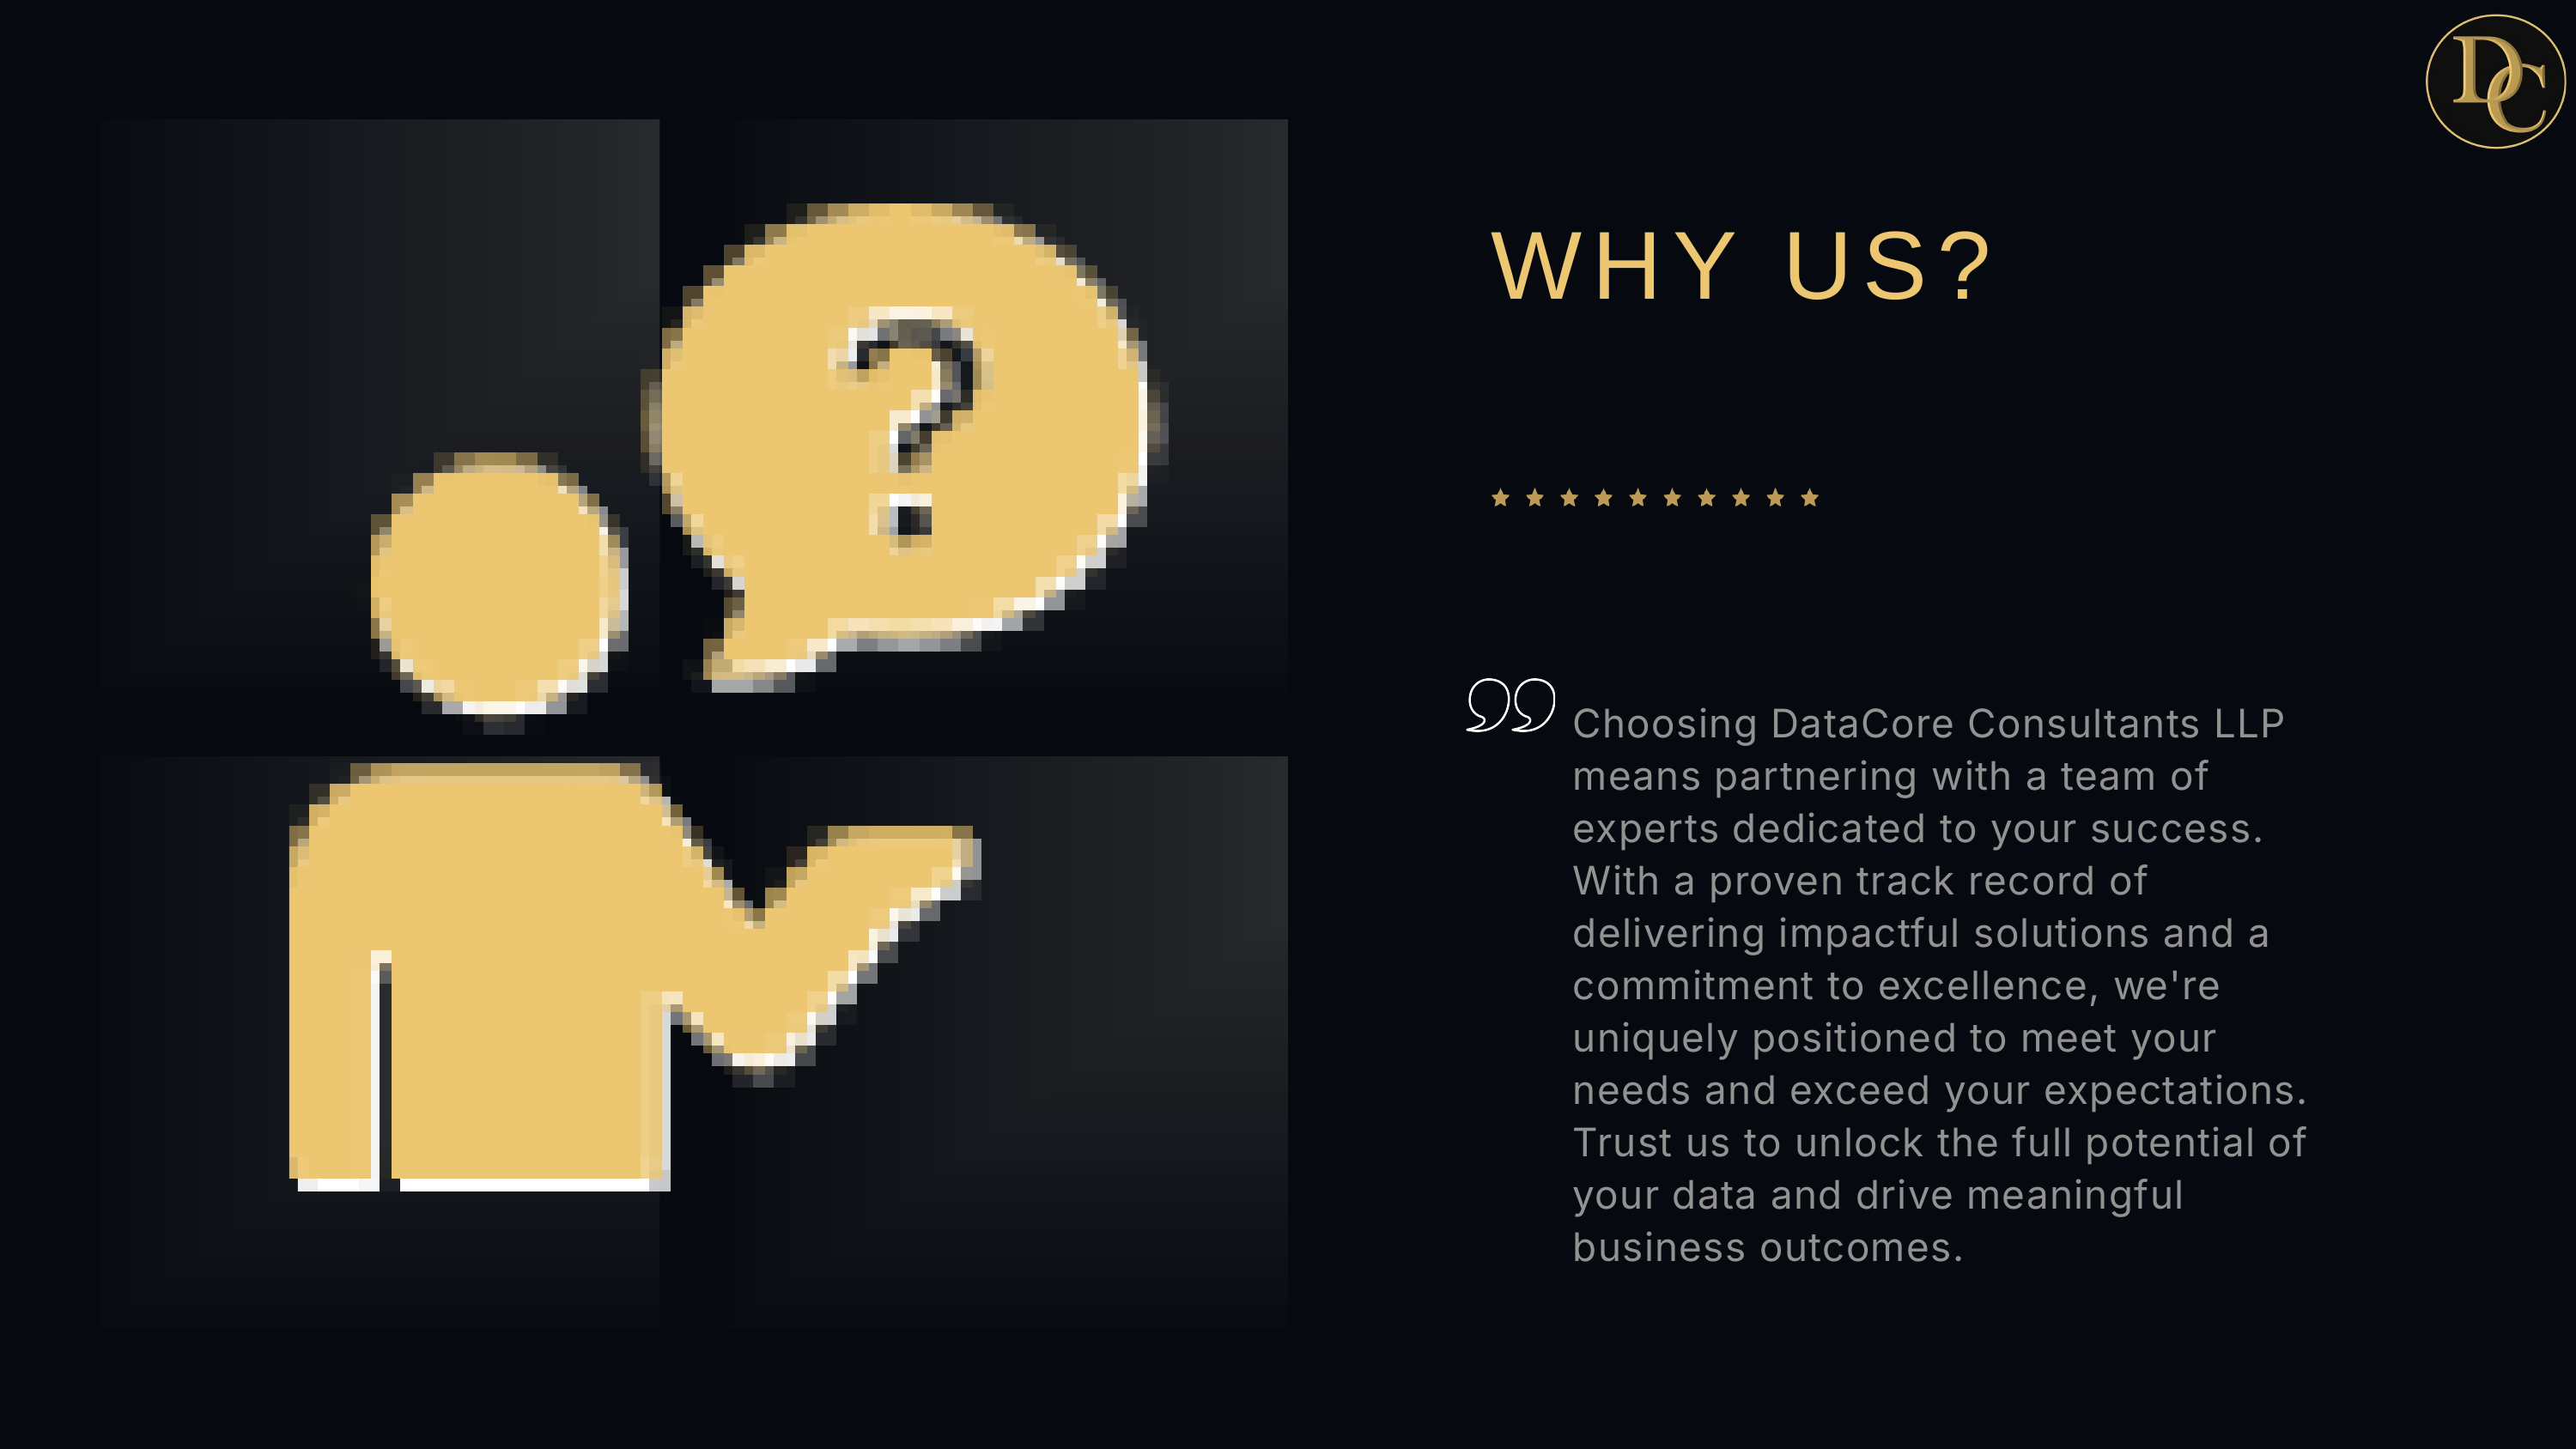

WHY US?

Choosing DataCore Consultants LLP means partnering with a team of experts dedicated to your success. With a proven track record of delivering impactful solutions and a commitment to excellence, we're uniquely positioned to meet your needs and exceed your expectations. Trust us to unlock the full potential of your data and drive meaningful business outcomes.